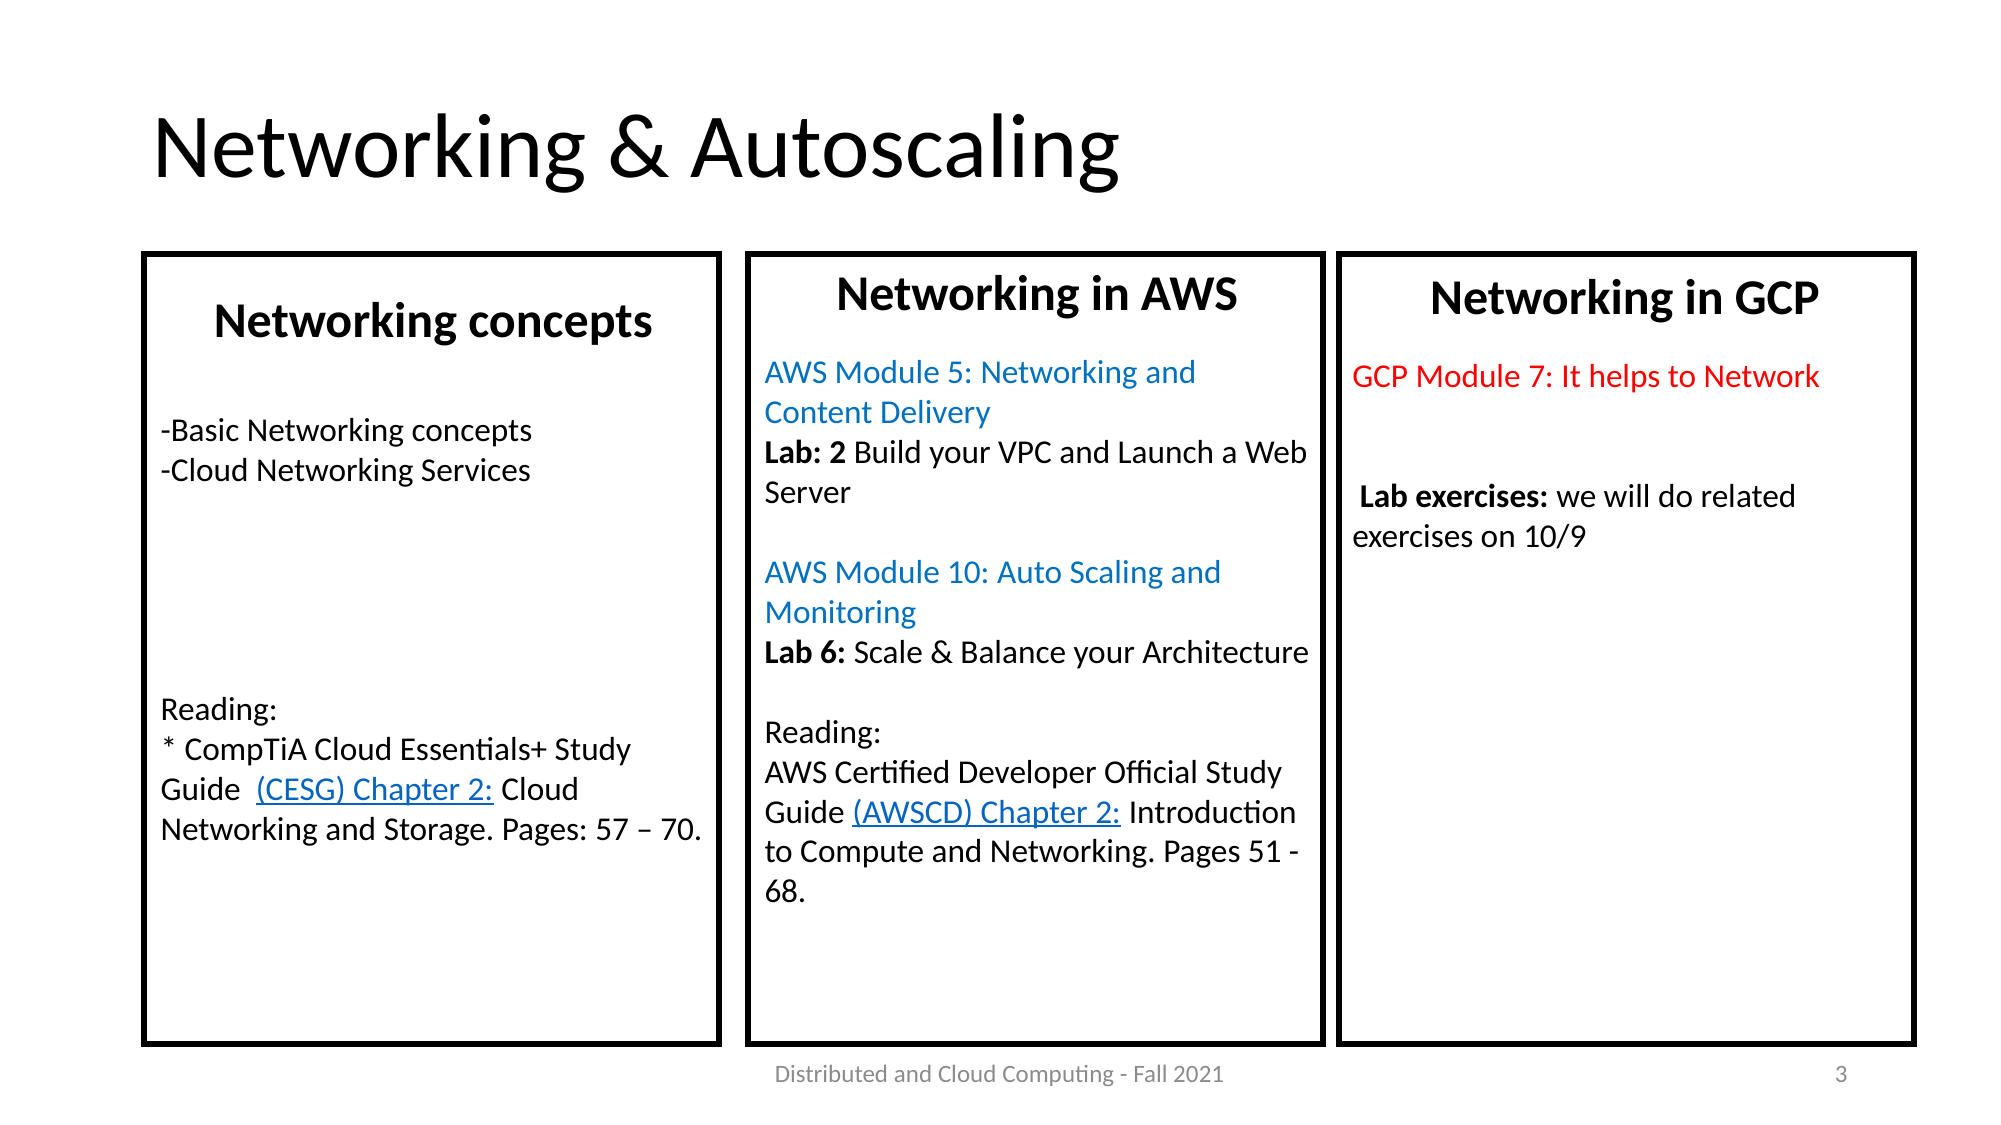

# Networking & Autoscaling
Networking in AWS

AWS Module 5: Networking and Content Delivery
Lab: 2 Build your VPC and Launch a Web Server

AWS Module 10: Auto Scaling and Monitoring
Lab 6: Scale & Balance your Architecture

Reading:
AWS Certified Developer Official Study Guide (AWSCD) Chapter 2: Introduction to Compute and Networking. Pages 51 - 68.

Networking in GCP

GCP Module 7: It helps to Network

 Lab exercises: we will do related exercises on 10/9

Networking concepts

-Basic Networking concepts
-Cloud Networking Services

Reading:
* CompTiA Cloud Essentials+ Study Guide  (CESG) Chapter 2: Cloud Networking and Storage. Pages: 57 – 70.

Distributed and Cloud Computing - Fall 2021
3